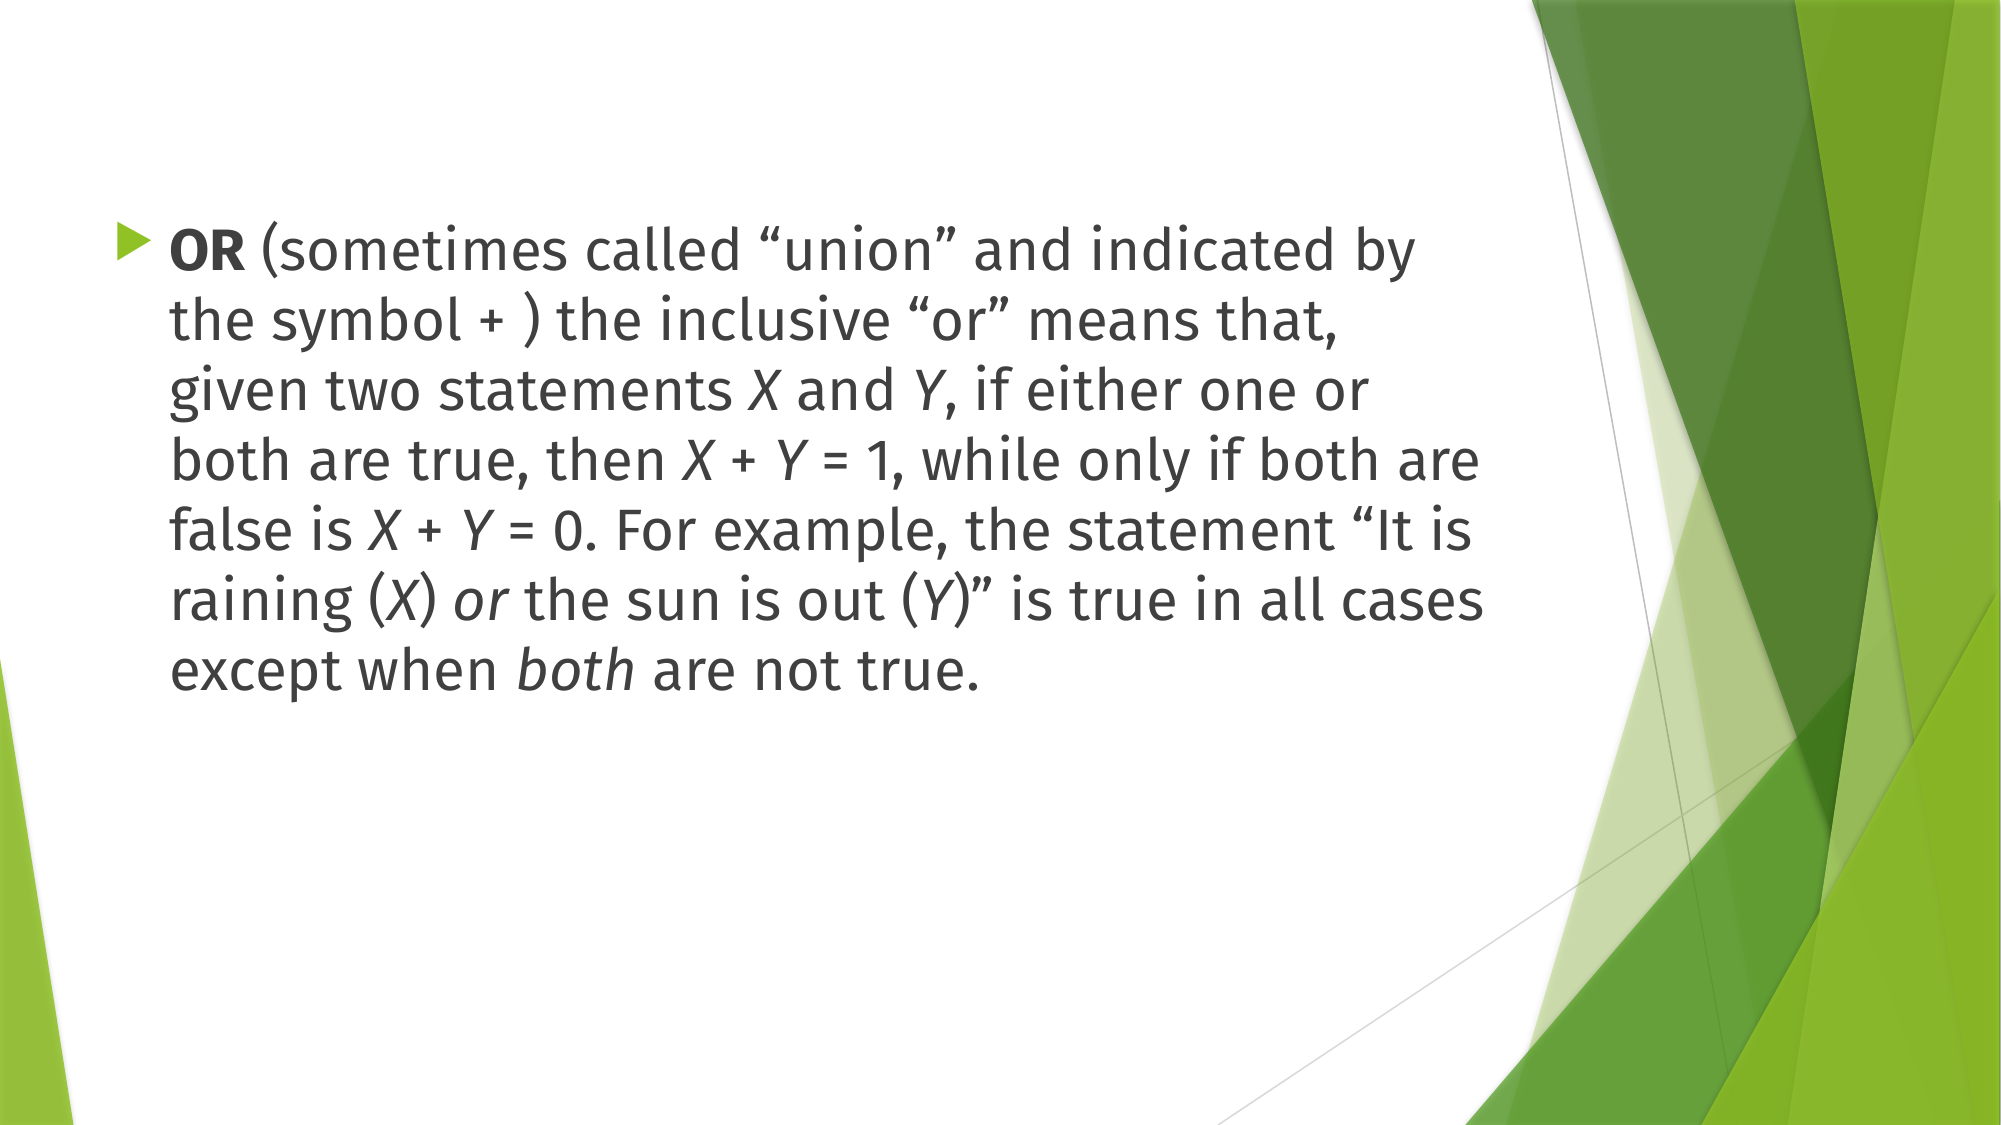

OR (sometimes called “union” and indicated by the symbol + ) the inclusive “or” means that, given two statements X and Y, if either one or both are true, then X + Y = 1, while only if both are false is X + Y = 0. For example, the statement “It is raining (X) or the sun is out (Y)” is true in all cases except when both are not true.